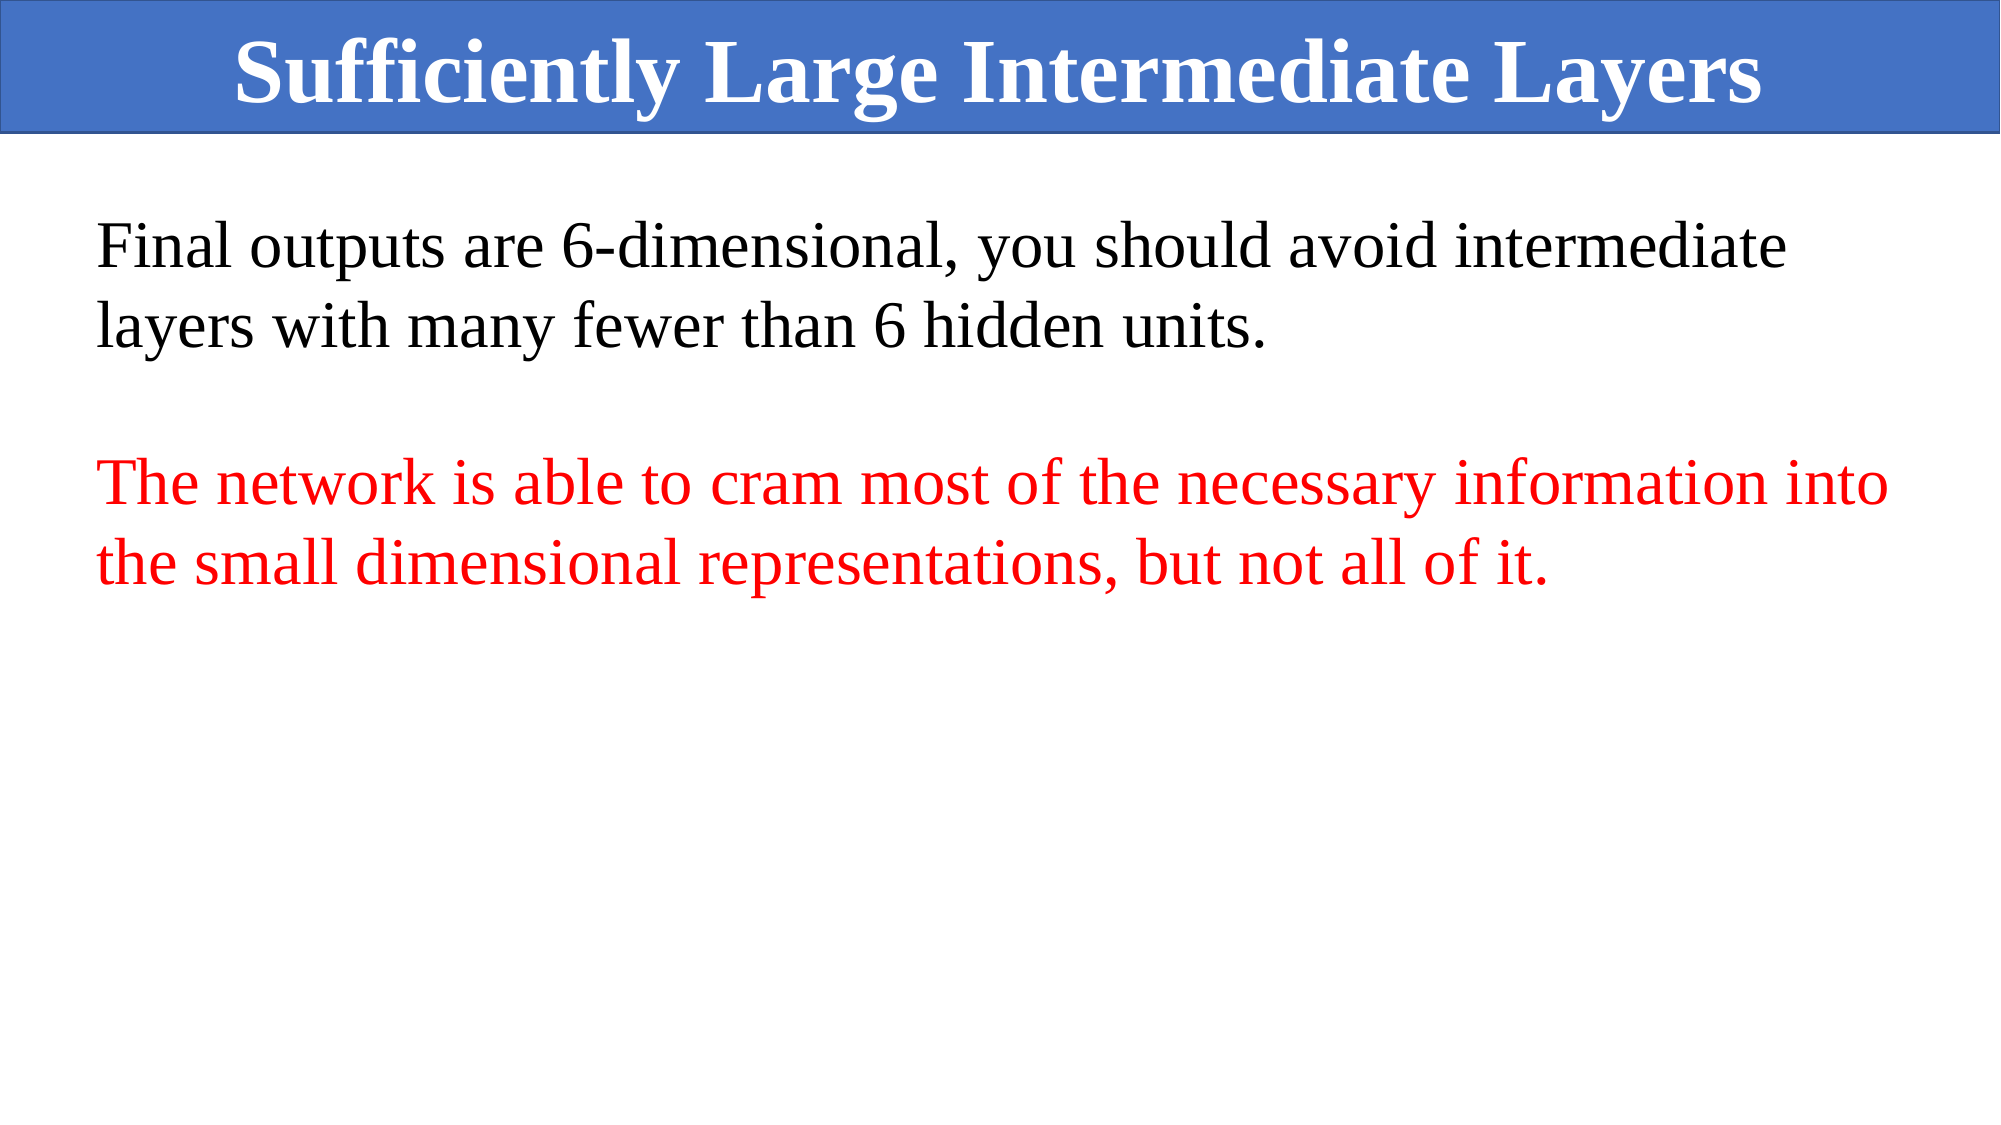

Sufficiently Large Intermediate Layers
Final outputs are 6-dimensional, you should avoid intermediate layers with many fewer than 6 hidden units.
The network is able to cram most of the necessary information into the small dimensional representations, but not all of it.